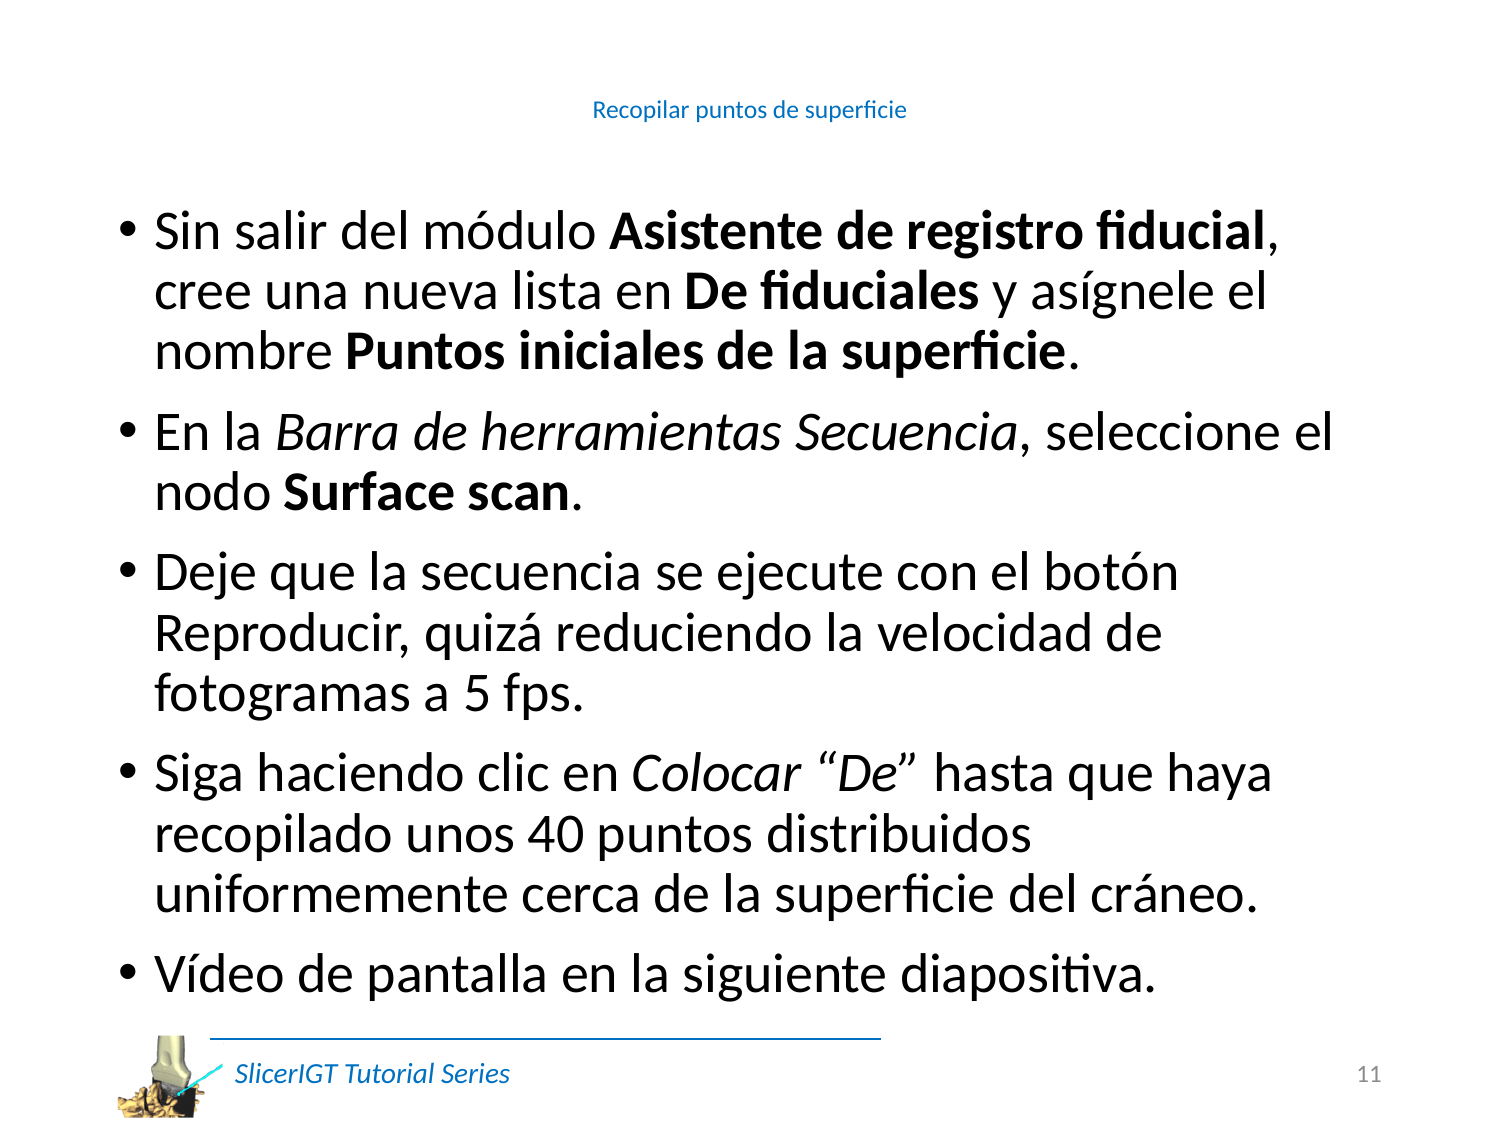

# Recopilar puntos de superficie
Sin salir del módulo Asistente de registro fiducial, cree una nueva lista en De fiduciales y asígnele el nombre Puntos iniciales de la superficie.
En la Barra de herramientas Secuencia, seleccione el nodo Surface scan.
Deje que la secuencia se ejecute con el botón Reproducir, quizá reduciendo la velocidad de fotogramas a 5 fps.
Siga haciendo clic en Colocar “De” hasta que haya recopilado unos 40 puntos distribuidos uniformemente cerca de la superficie del cráneo.
Vídeo de pantalla en la siguiente diapositiva.

11